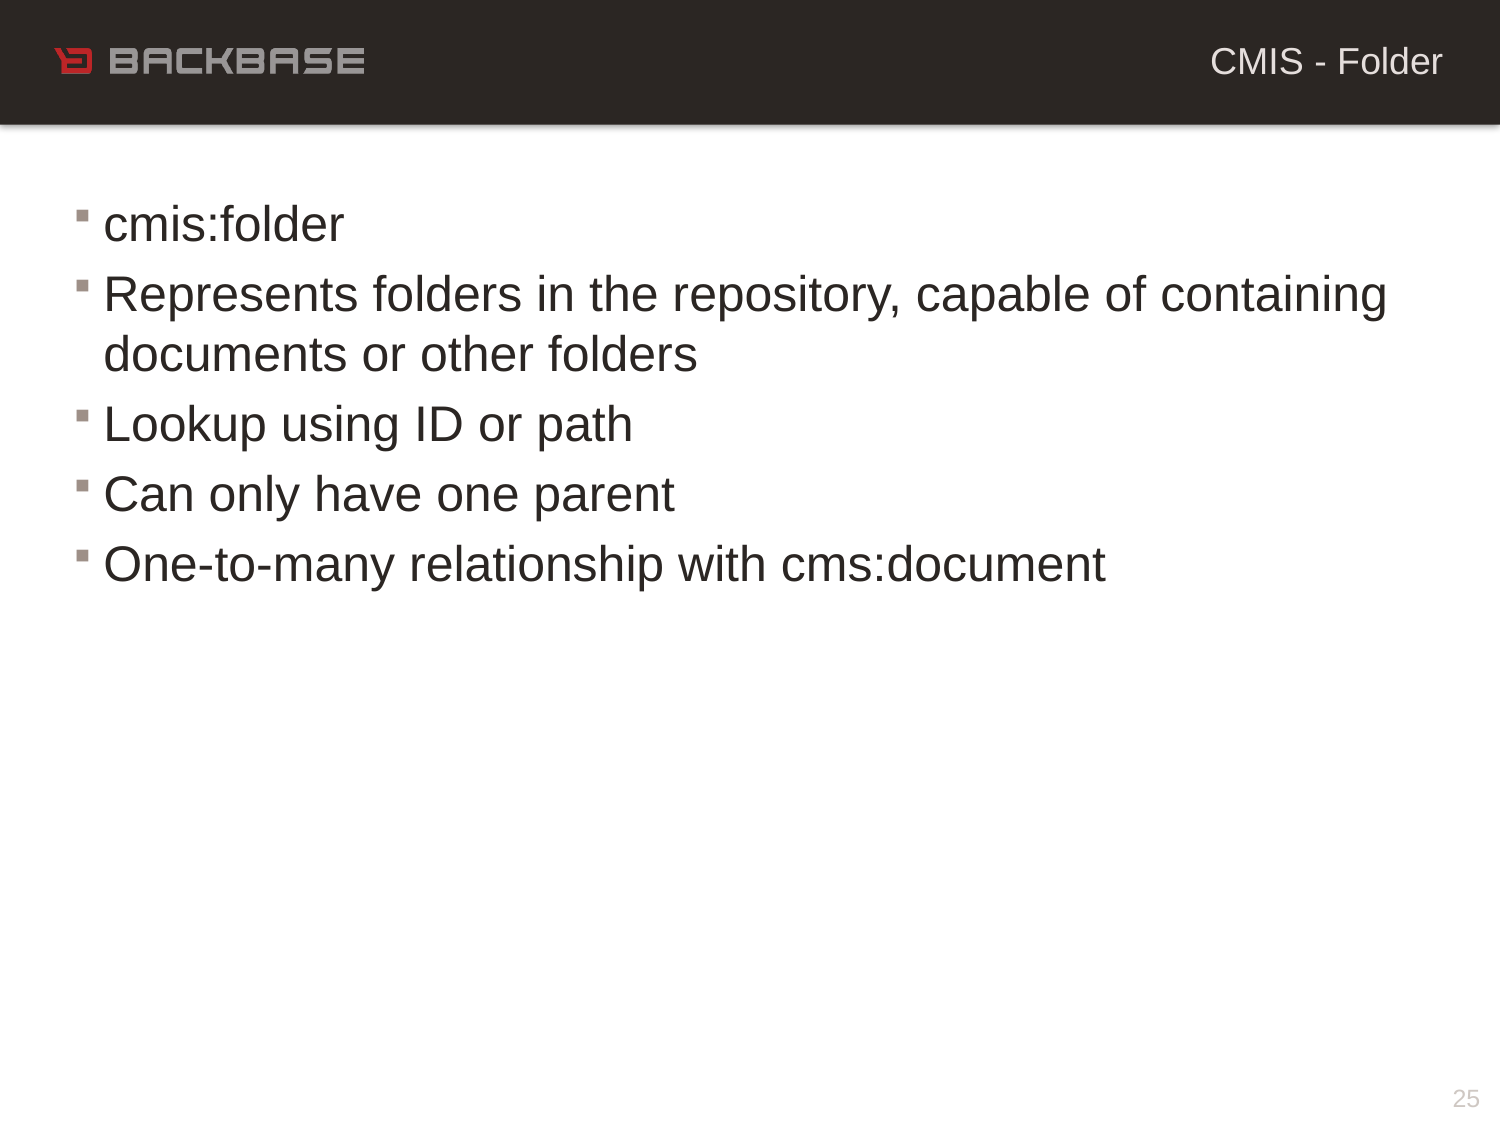

CMIS - Folder
cmis:folder
Represents folders in the repository, capable of containing documents or other folders
Lookup using ID or path
Can only have one parent
One-to-many relationship with cms:document

25